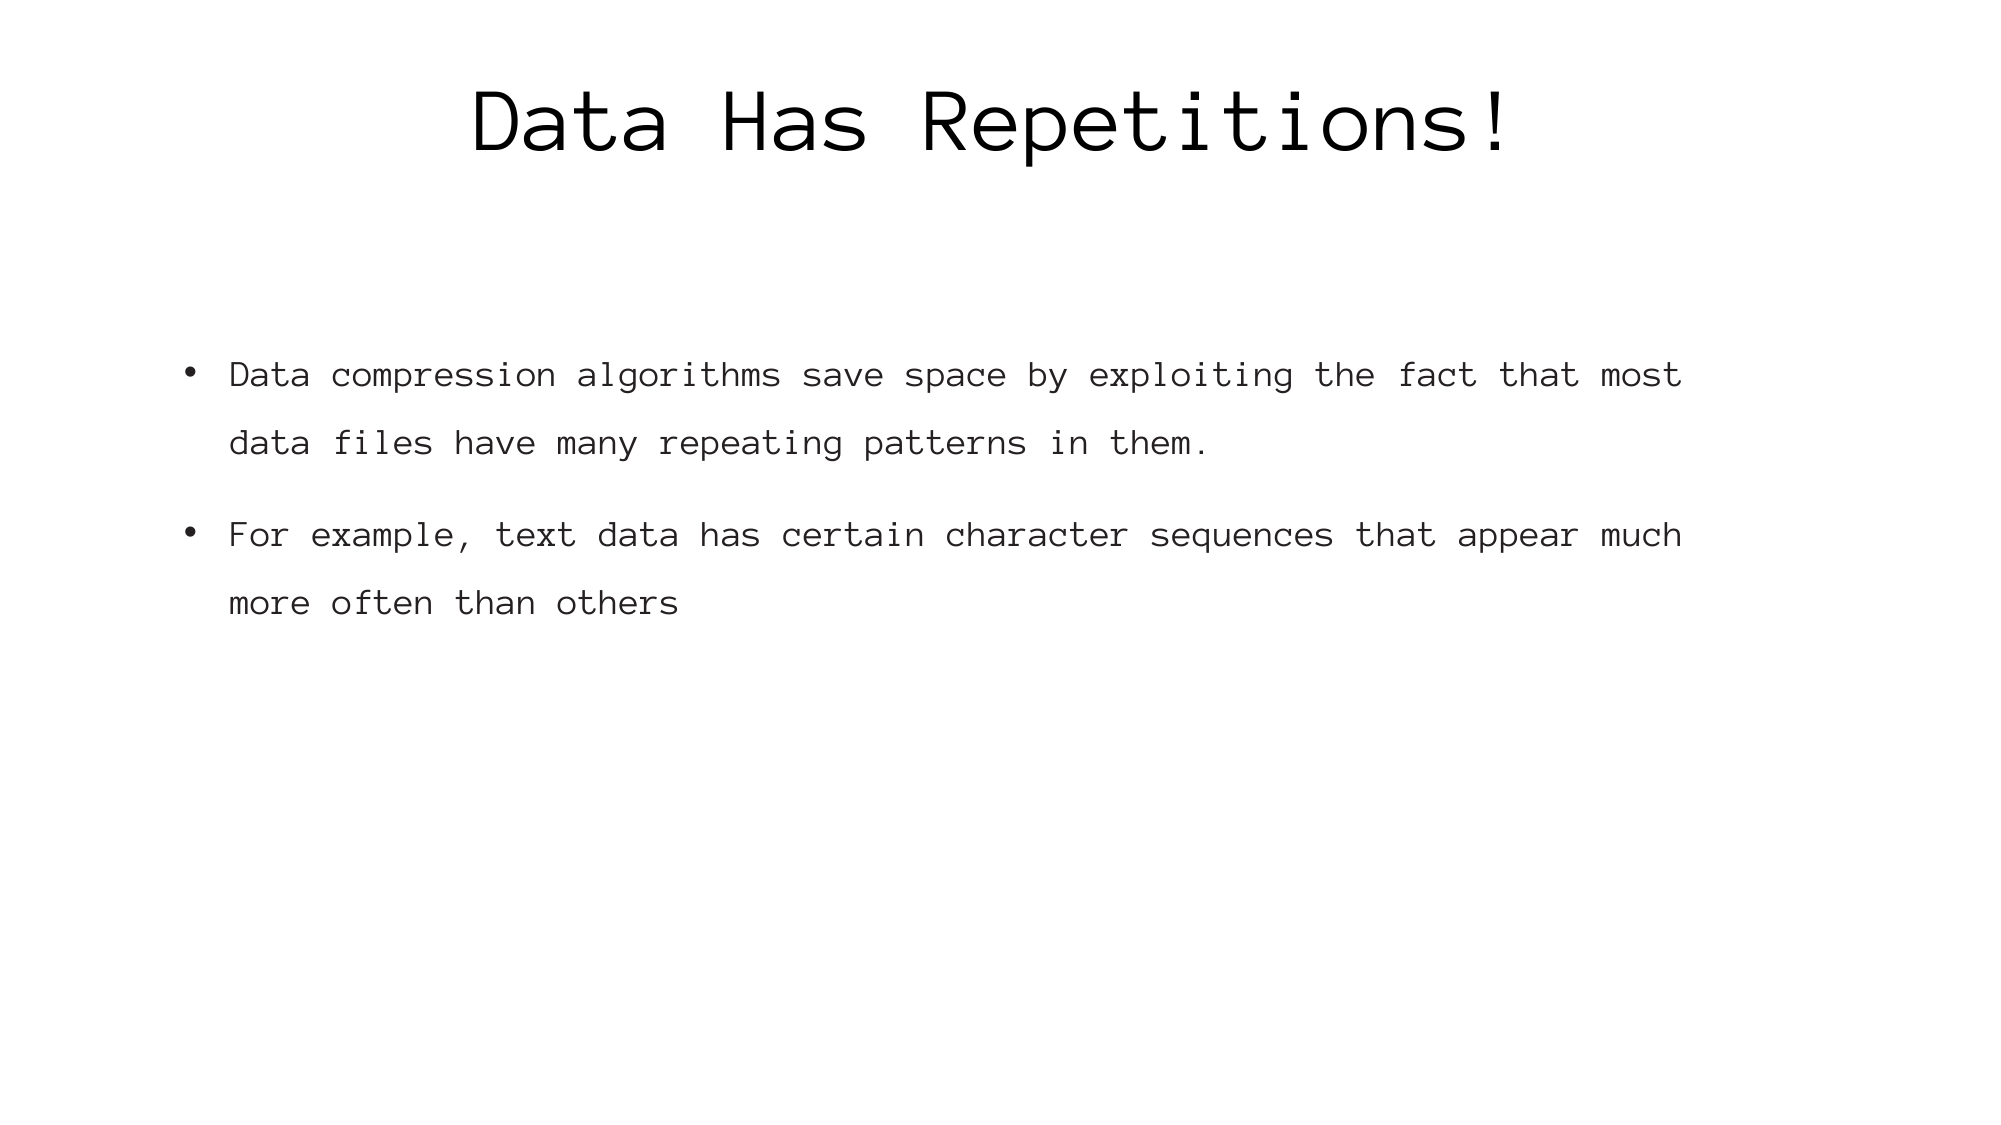

Data Has Repetitions!
Data compression algorithms save space by exploiting the fact that most data files have many repeating patterns in them.
For example, text data has certain character sequences that appear much more often than others